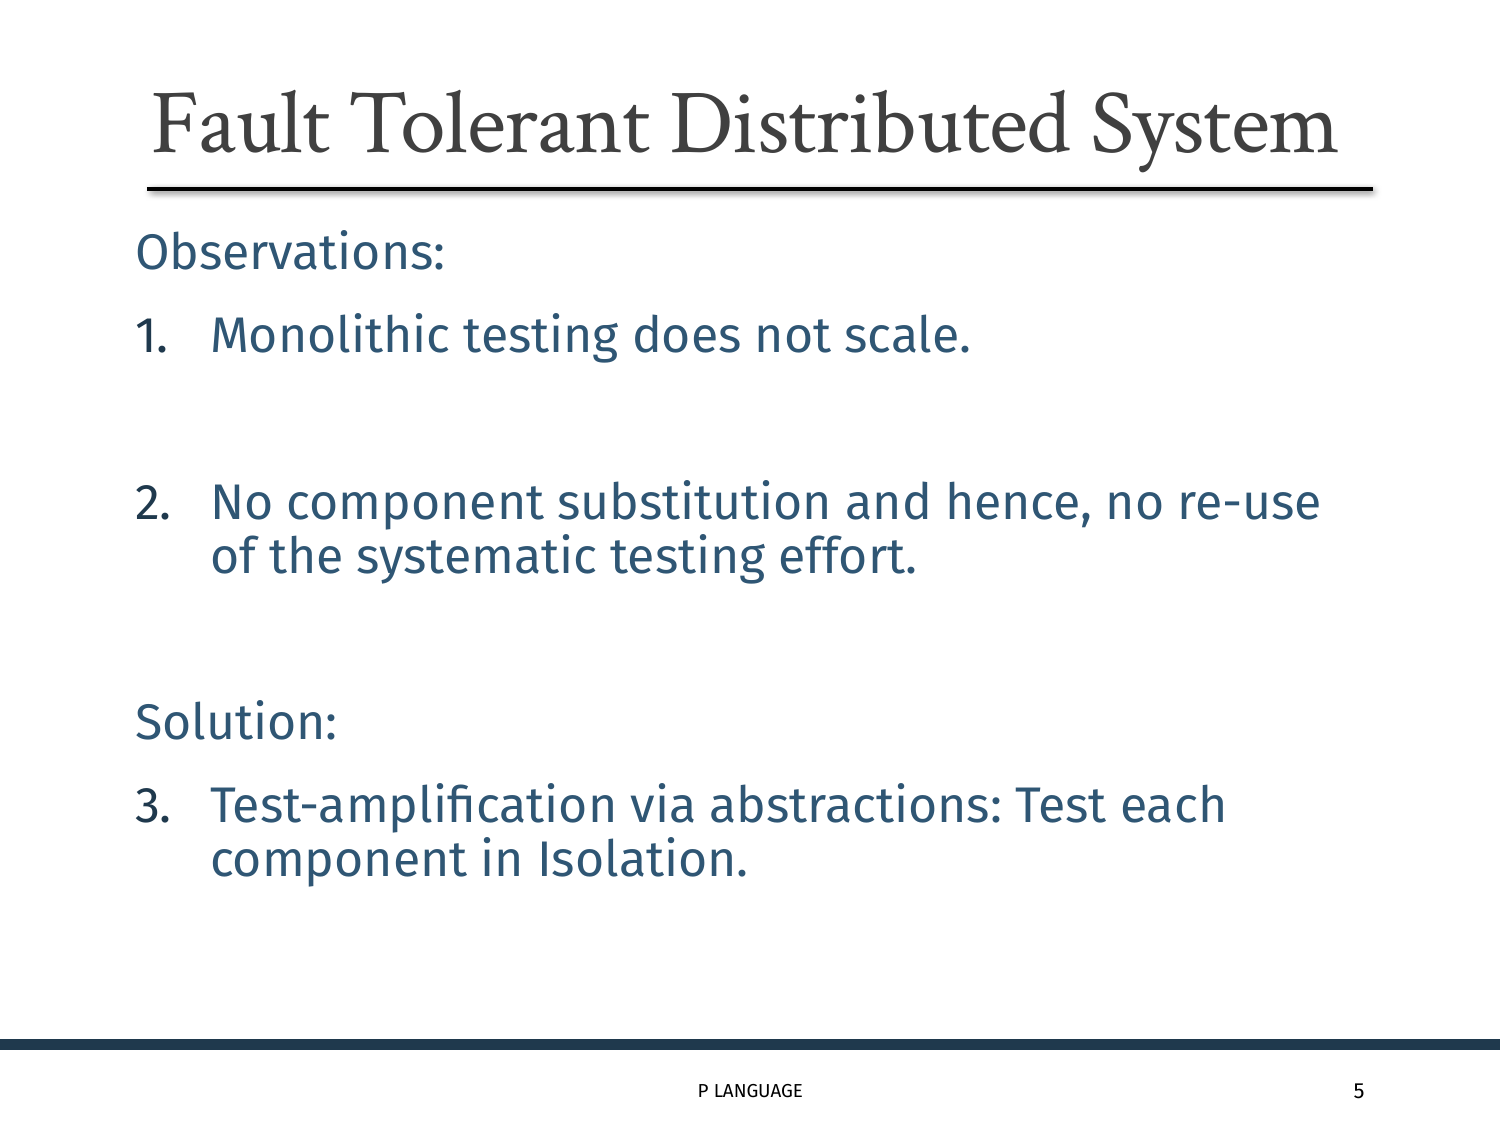

# Fault Tolerant Distributed System
Observations:
Monolithic testing does not scale.

No component substitution and hence, no re-use of the systematic testing effort.

Solution:
Test-amplification via abstractions: Test each component in Isolation.

P Language
5